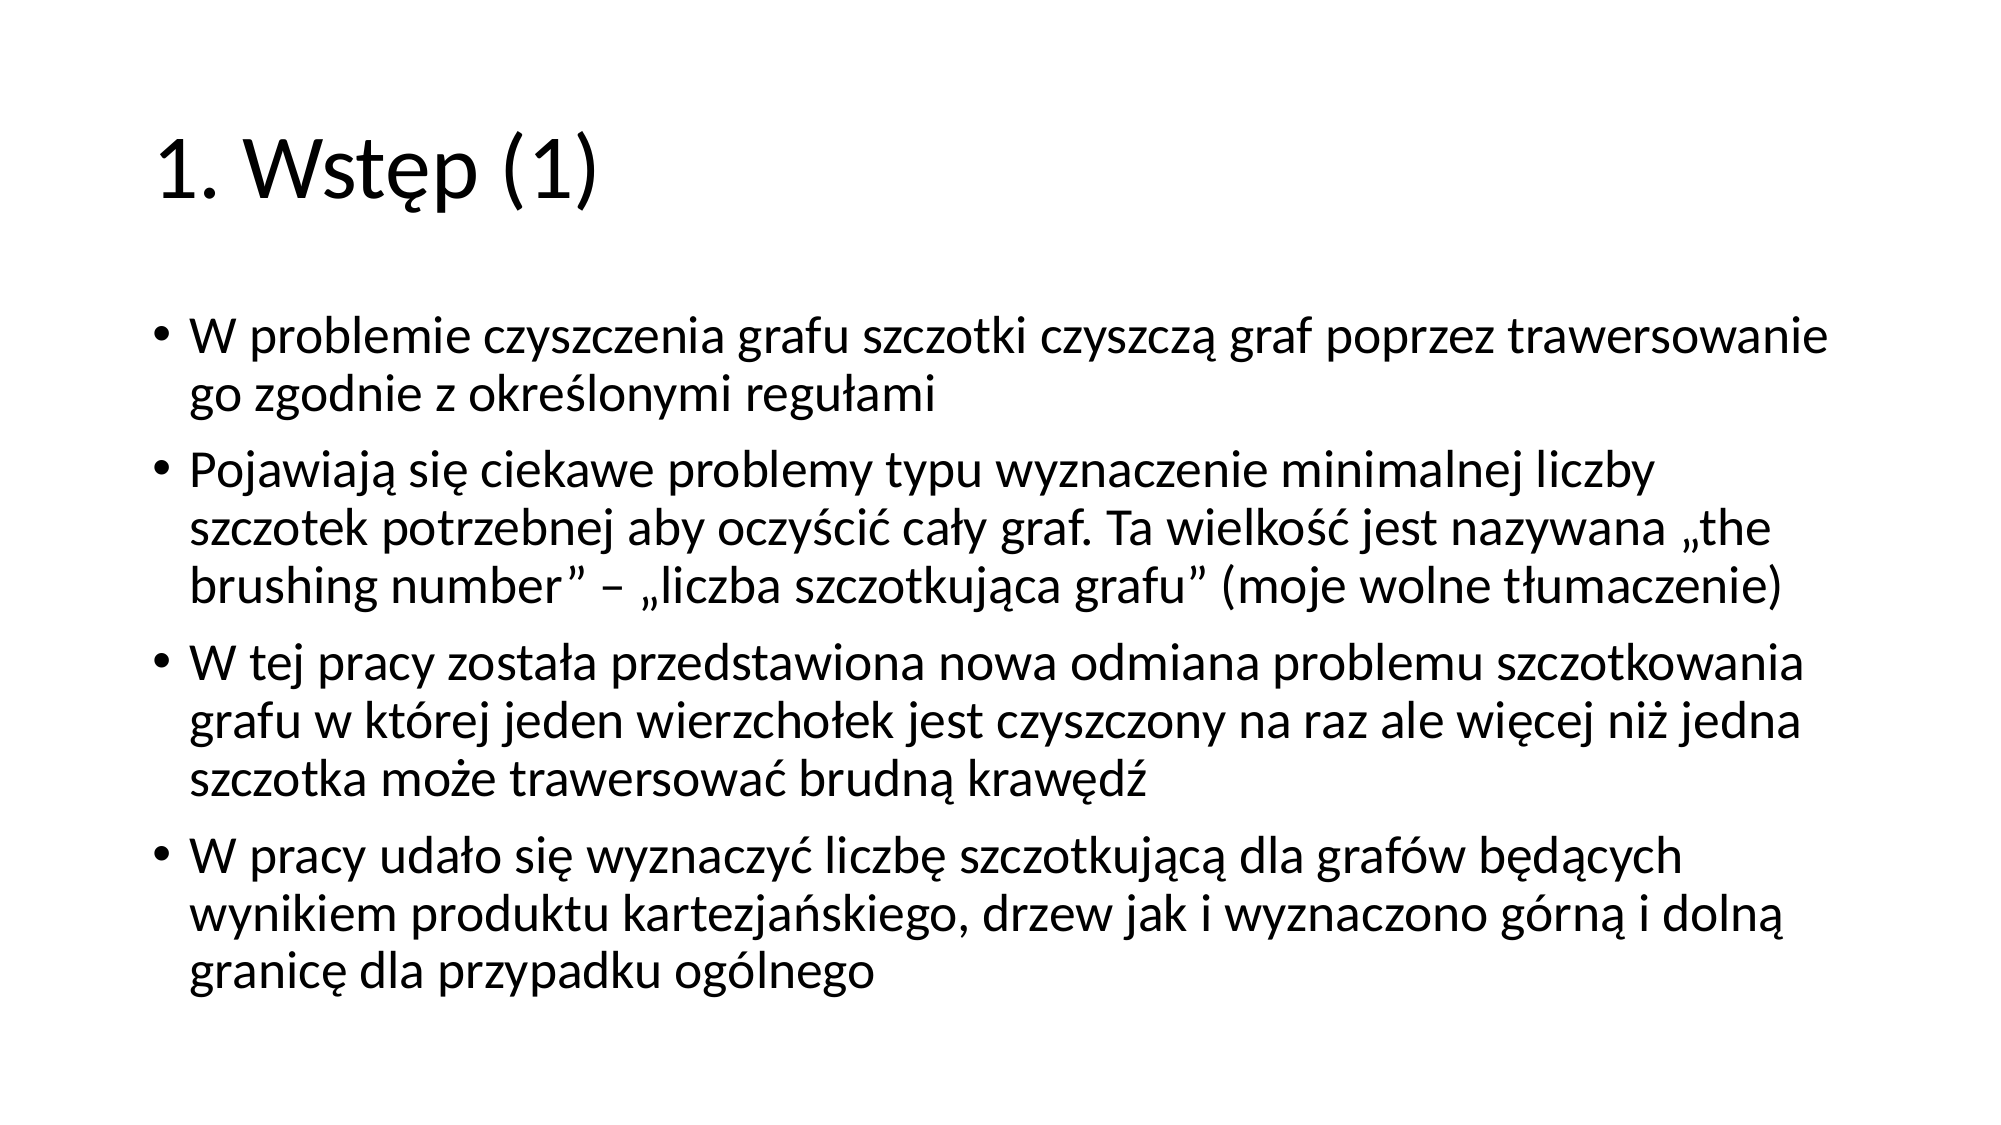

# 1. Wstęp (1)
W problemie czyszczenia grafu szczotki czyszczą graf poprzez trawersowanie go zgodnie z określonymi regułami
Pojawiają się ciekawe problemy typu wyznaczenie minimalnej liczby szczotek potrzebnej aby oczyścić cały graf. Ta wielkość jest nazywana „the brushing number” – „liczba szczotkująca grafu” (moje wolne tłumaczenie)
W tej pracy została przedstawiona nowa odmiana problemu szczotkowania grafu w której jeden wierzchołek jest czyszczony na raz ale więcej niż jedna szczotka może trawersować brudną krawędź
W pracy udało się wyznaczyć liczbę szczotkującą dla grafów będących wynikiem produktu kartezjańskiego, drzew jak i wyznaczono górną i dolną granicę dla przypadku ogólnego